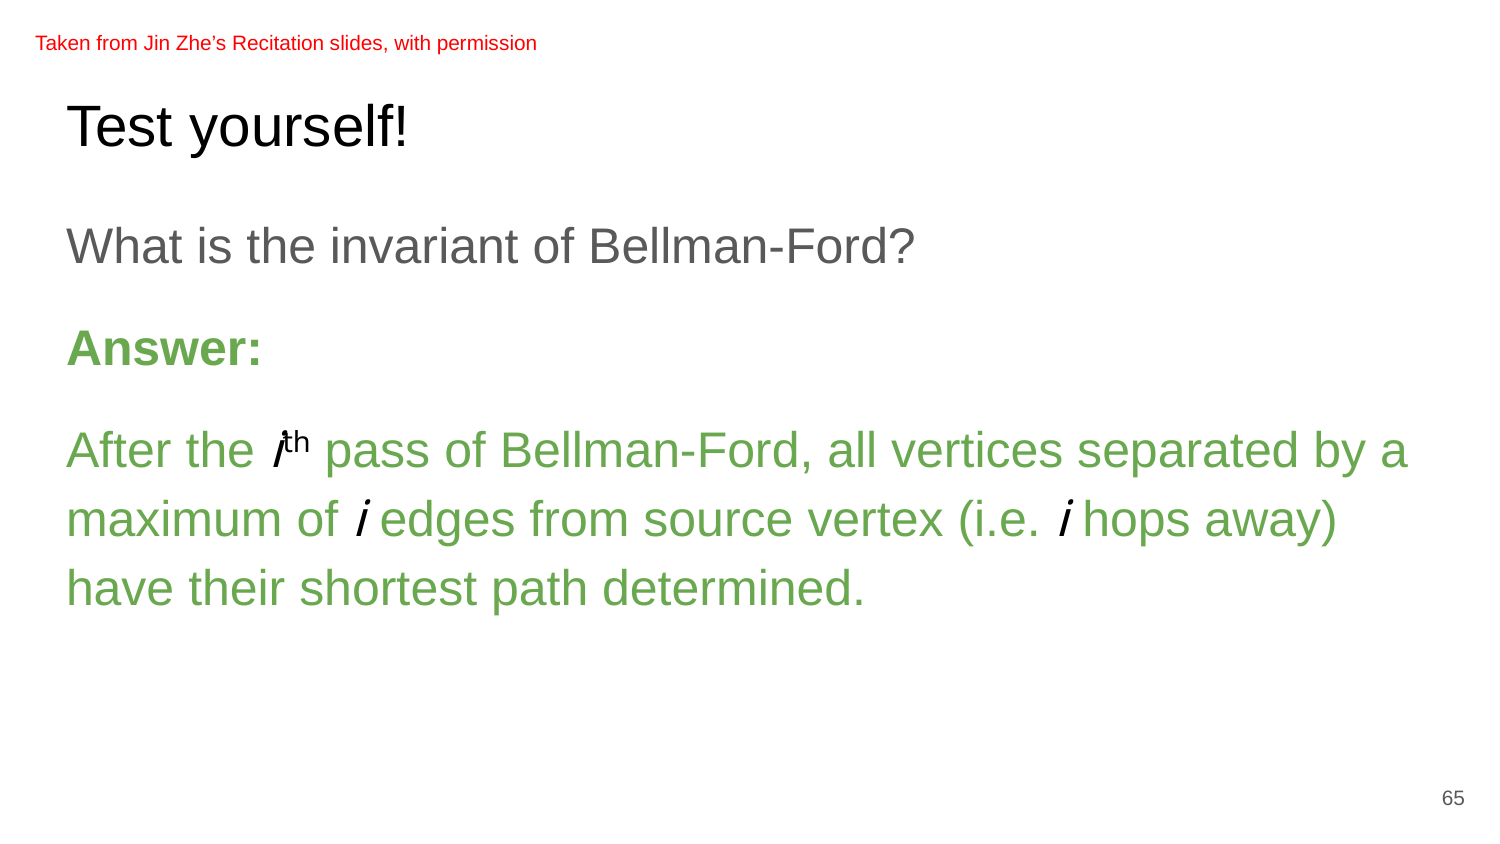

Taken from Jin Zhe’s Recitation slides, with permission
# Test yourself!
What is the invariant of Bellman-Ford?
Answer:
After the ith pass of Bellman-Ford, all vertices separated by a maximum of i edges from source vertex (i.e. i hops away) have their shortest path determined.
65